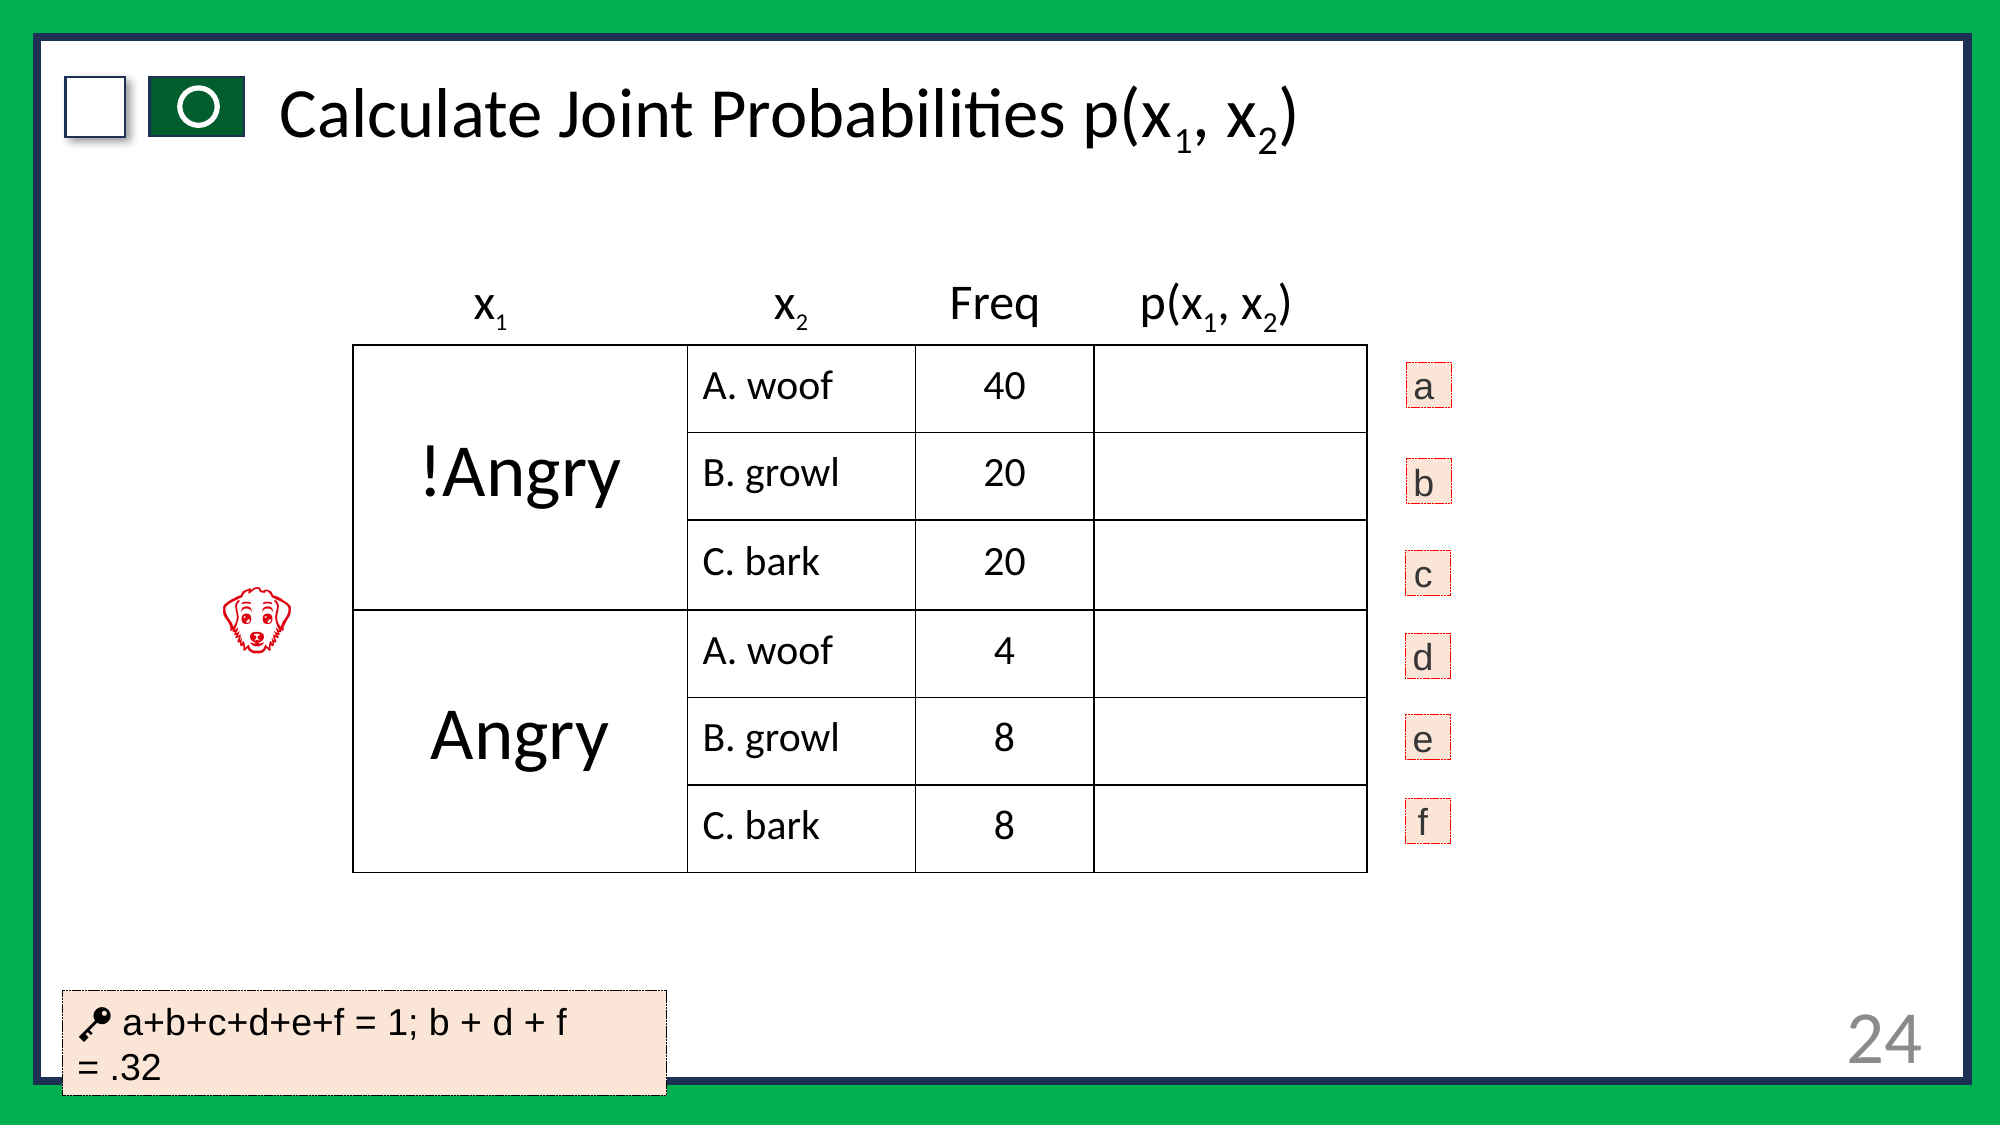

# Calculate Joint Probabilities p(x1, x2)
x1
x2
p(x1, x2)
Freq
| !Angry | A. woof | 40 |  |
| --- | --- | --- | --- |
|  | B. growl | 20 |  |
|  | C. bark | 20 |  |
| Angry | A. woof | 4 |  |
|  | B. growl | 8 |  |
|  | C. bark | 8 |  |
a
b
c
🐶
d
e
f
24
🔑 a+b+c+d+e+f = 1; b + d + f = .32